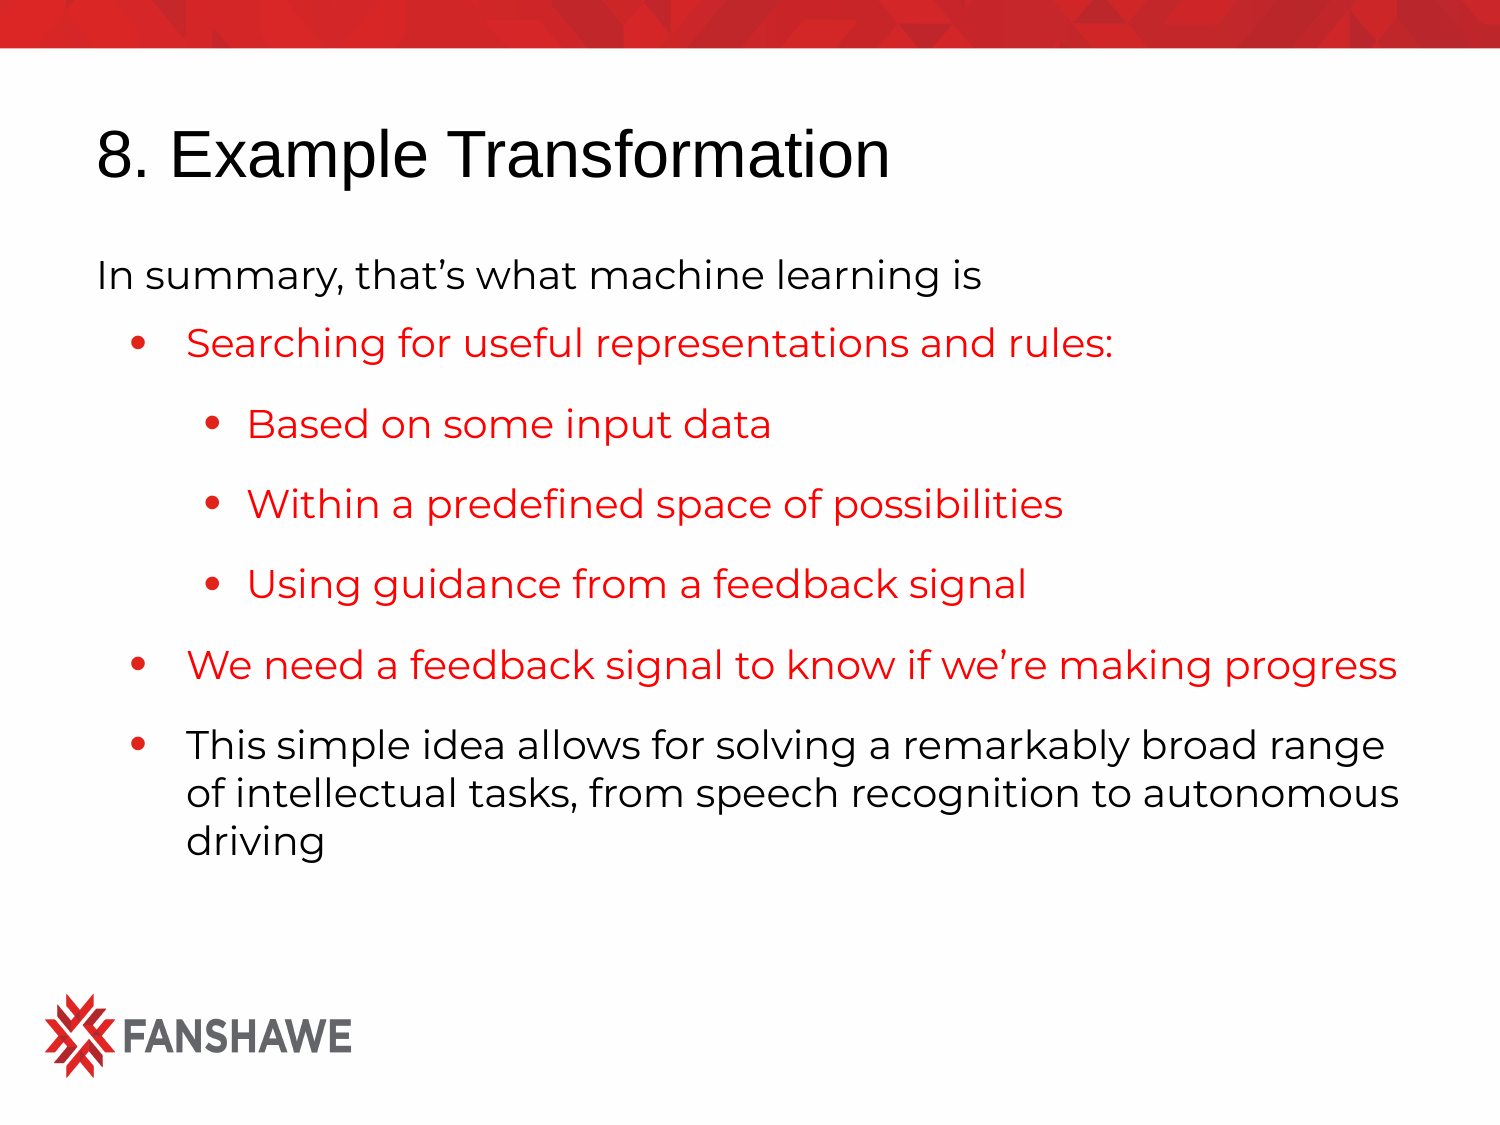

# 8. Example Transformation
In summary, that’s what machine learning is
Searching for useful representations and rules:
Based on some input data
Within a predefined space of possibilities
Using guidance from a feedback signal
We need a feedback signal to know if we’re making progress
This simple idea allows for solving a remarkably broad range of intellectual tasks, from speech recognition to autonomous driving